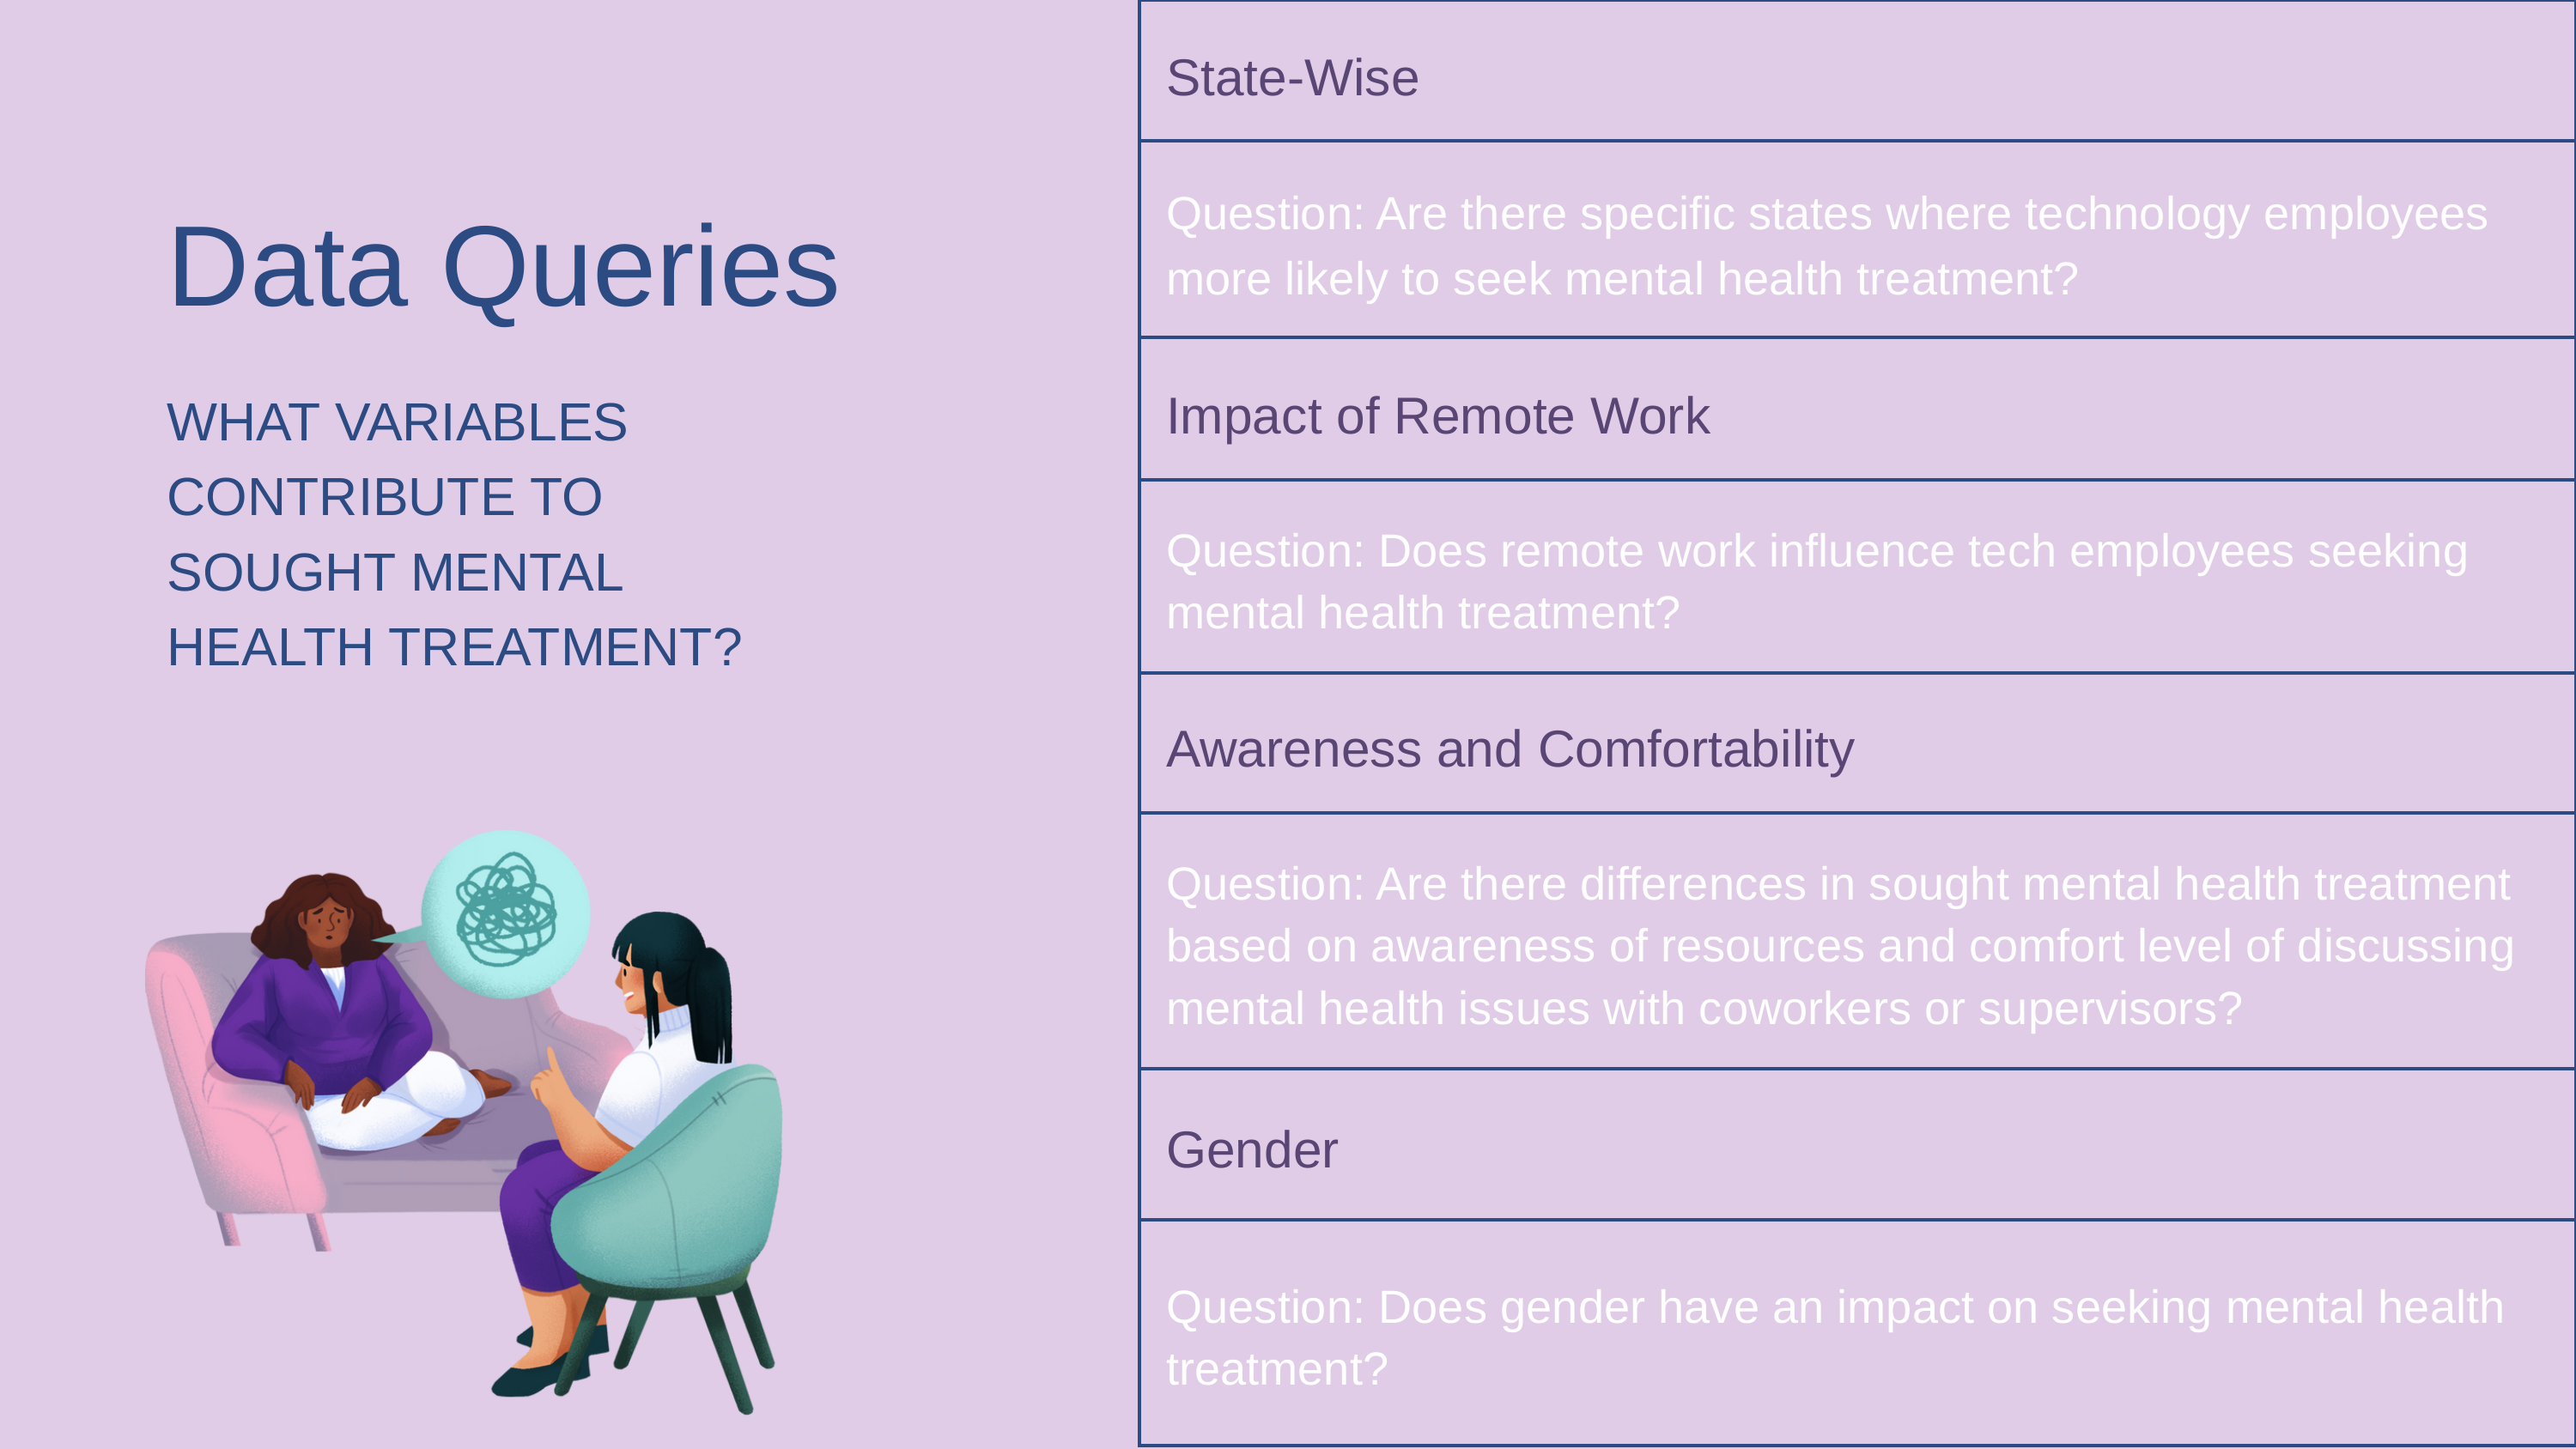

| State-Wise |
| --- |
| Question: Are there specific states where technology employees more likely to seek mental health treatment? |
| Impact of Remote Work |
| Question: Does remote work influence tech employees seeking mental health treatment? |
| Awareness and Comfortability |
| Question: Are there differences in sought mental health treatment based on awareness of resources and comfort level of discussing mental health issues with coworkers or supervisors? |
| Gender |
| Question: Does gender have an impact on seeking mental health treatment? |
Data Queries
WHAT VARIABLES CONTRIBUTE TO SOUGHT MENTAL HEALTH TREATMENT?